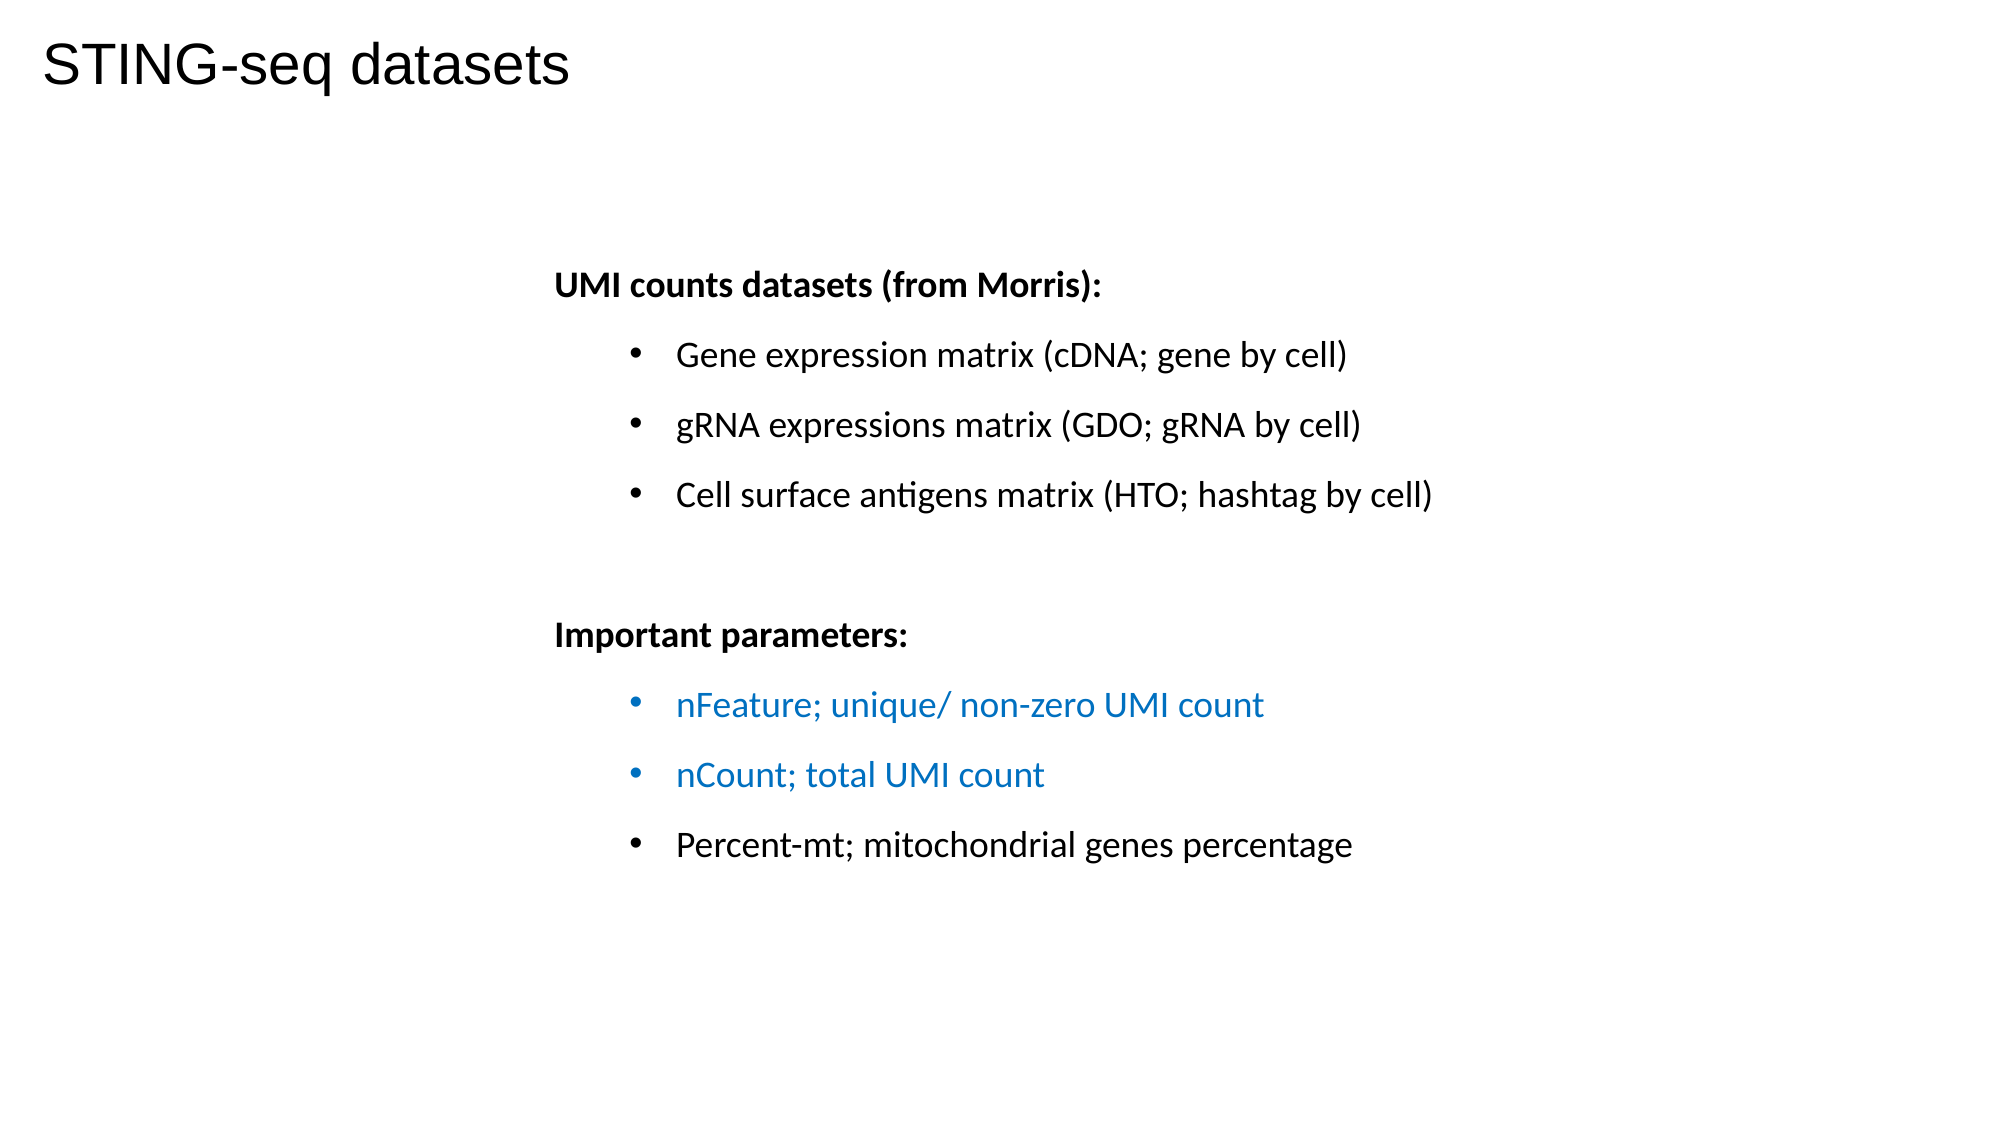

STING-seq datasets
UMI counts datasets (from Morris):
Gene expression matrix (cDNA; gene by cell)
gRNA expressions matrix (GDO; gRNA by cell)
Cell surface antigens matrix (HTO; hashtag by cell)

Important parameters:
nFeature; unique/ non-zero UMI count
nCount; total UMI count
Percent-mt; mitochondrial genes percentage